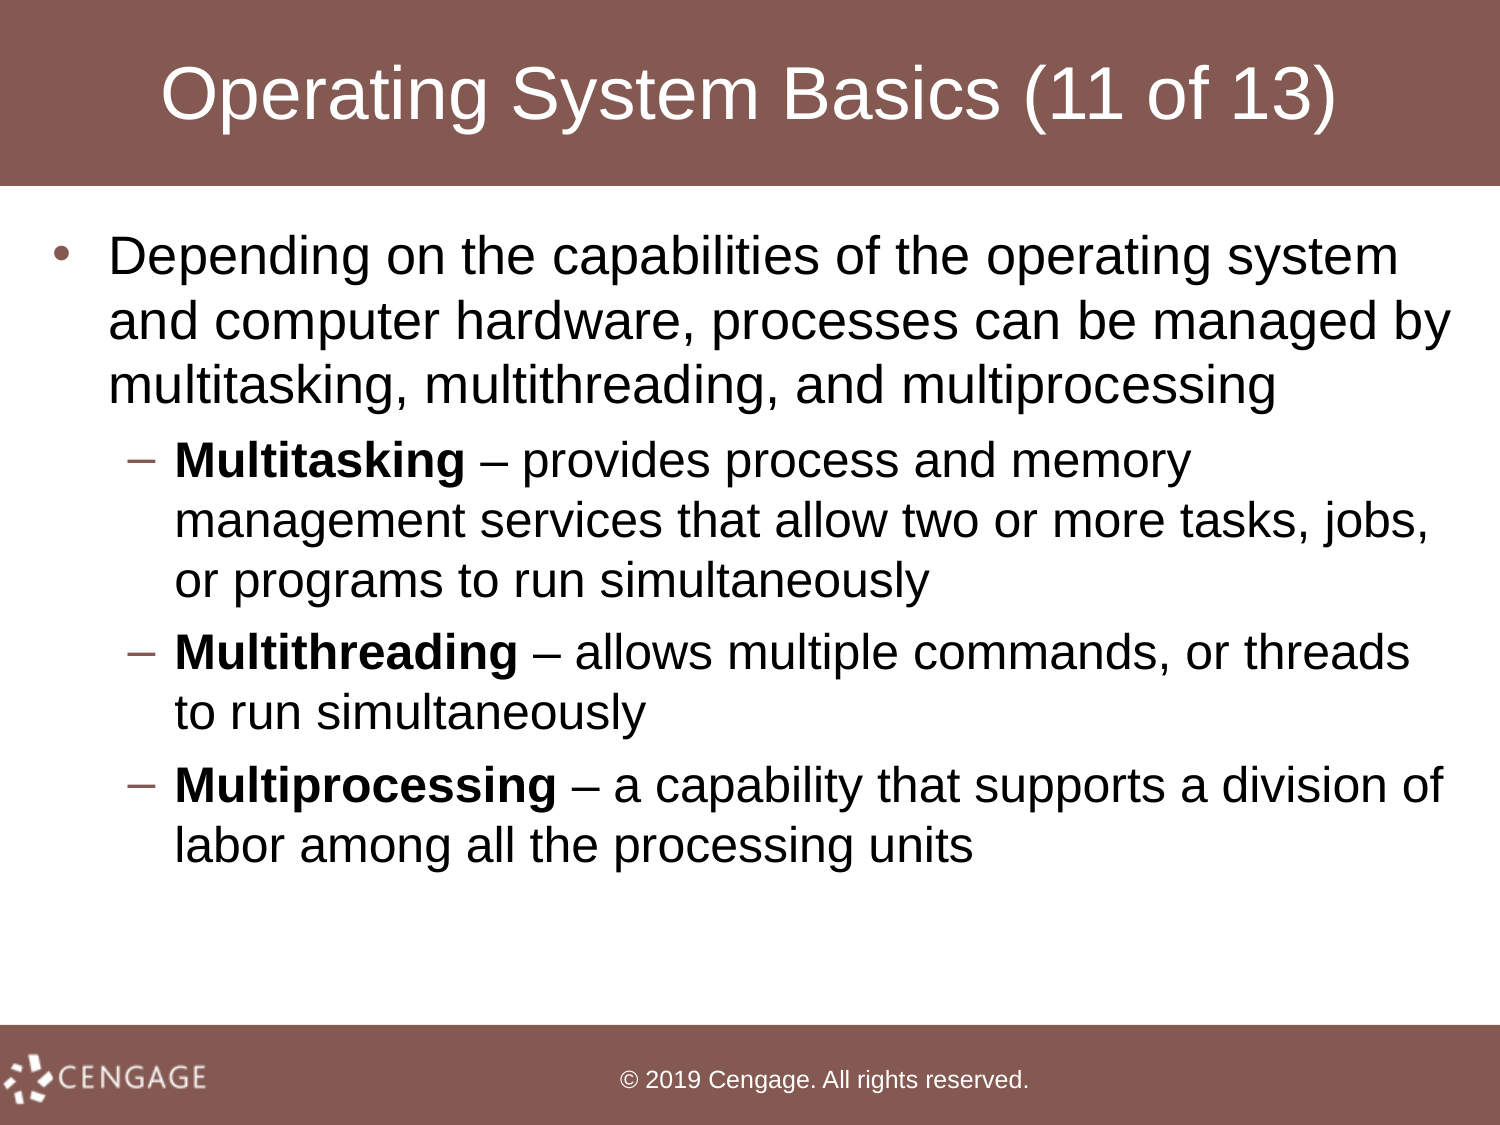

# Operating System Basics (11 of 13)
Depending on the capabilities of the operating system and computer hardware, processes can be managed by multitasking, multithreading, and multiprocessing
Multitasking – provides process and memory management services that allow two or more tasks, jobs, or programs to run simultaneously
Multithreading – allows multiple commands, or threads to run simultaneously
Multiprocessing – a capability that supports a division of labor among all the processing units